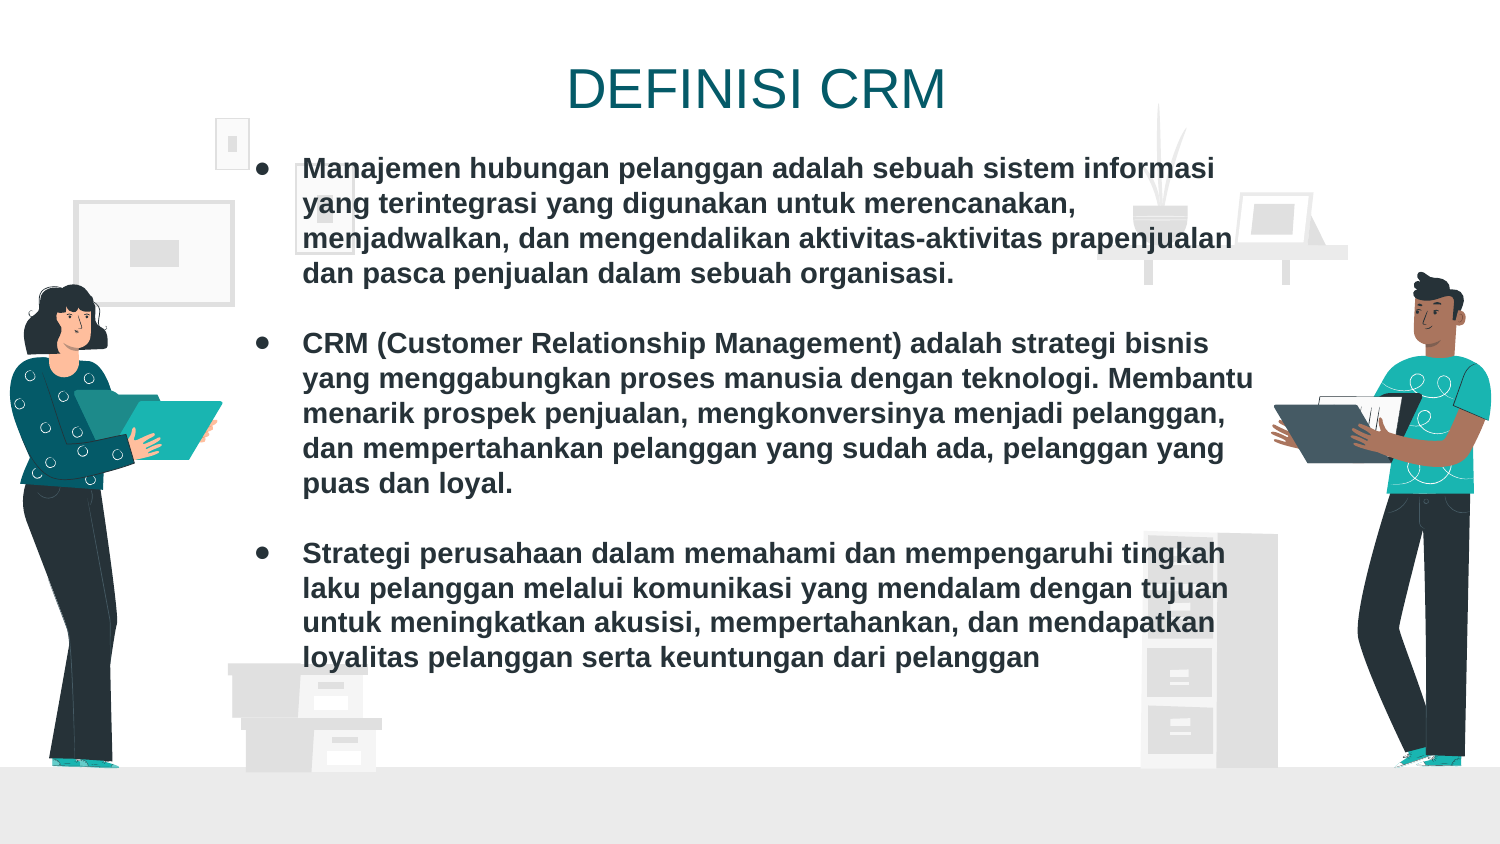

# DEFINISI CRM
Manajemen hubungan pelanggan adalah sebuah sistem informasi yang terintegrasi yang digunakan untuk merencanakan, menjadwalkan, dan mengendalikan aktivitas-aktivitas prapenjualan dan pasca penjualan dalam sebuah organisasi.

CRM (Customer Relationship Management) adalah strategi bisnis yang menggabungkan proses manusia dengan teknologi. Membantu menarik prospek penjualan, mengkonversinya menjadi pelanggan, dan mempertahankan pelanggan yang sudah ada, pelanggan yang puas dan loyal.

Strategi perusahaan dalam memahami dan mempengaruhi tingkah laku pelanggan melalui komunikasi yang mendalam dengan tujuan untuk meningkatkan akusisi, mempertahankan, dan mendapatkan loyalitas pelanggan serta keuntungan dari pelanggan